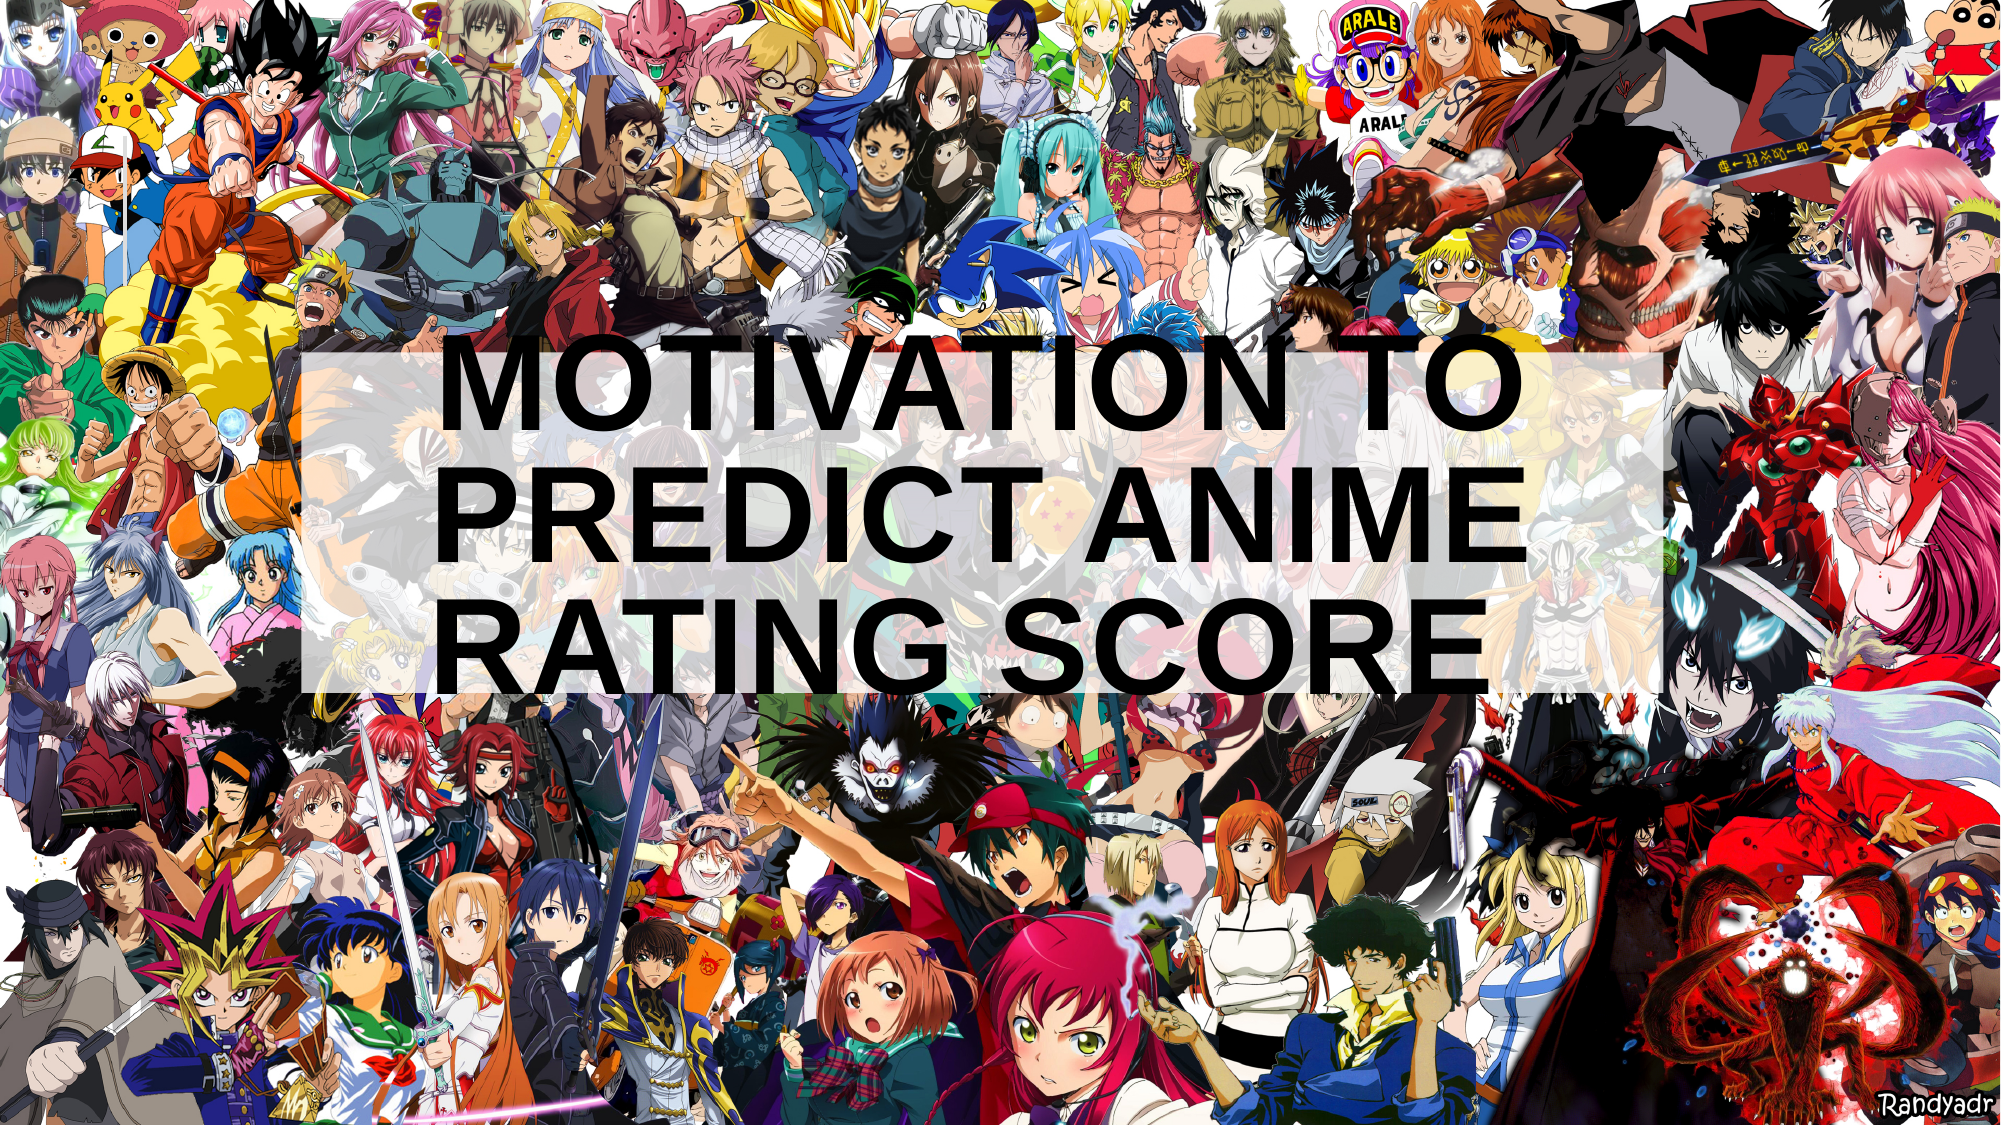

# Motivation to predict anime rating score